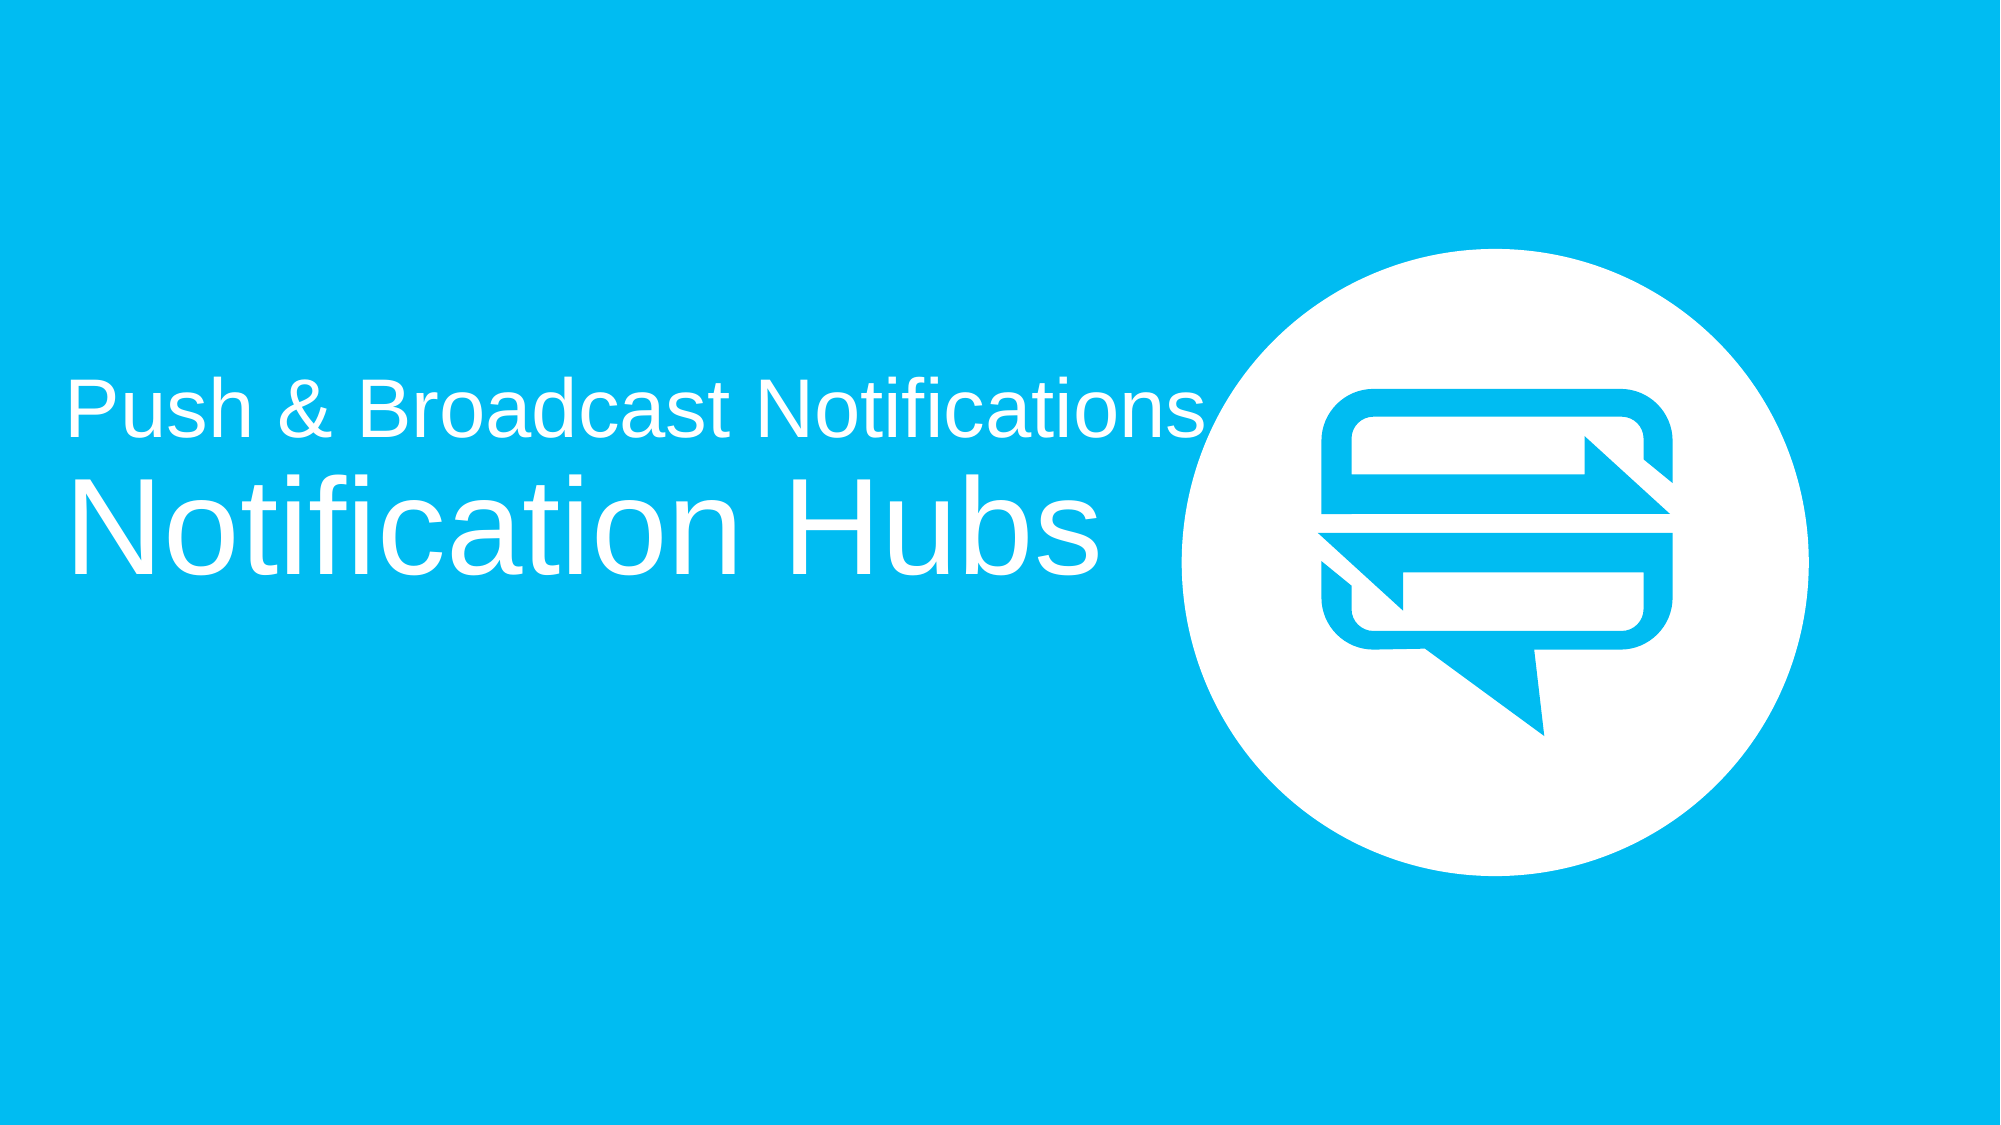

# Push & Broadcast Notifications Notification Hubs